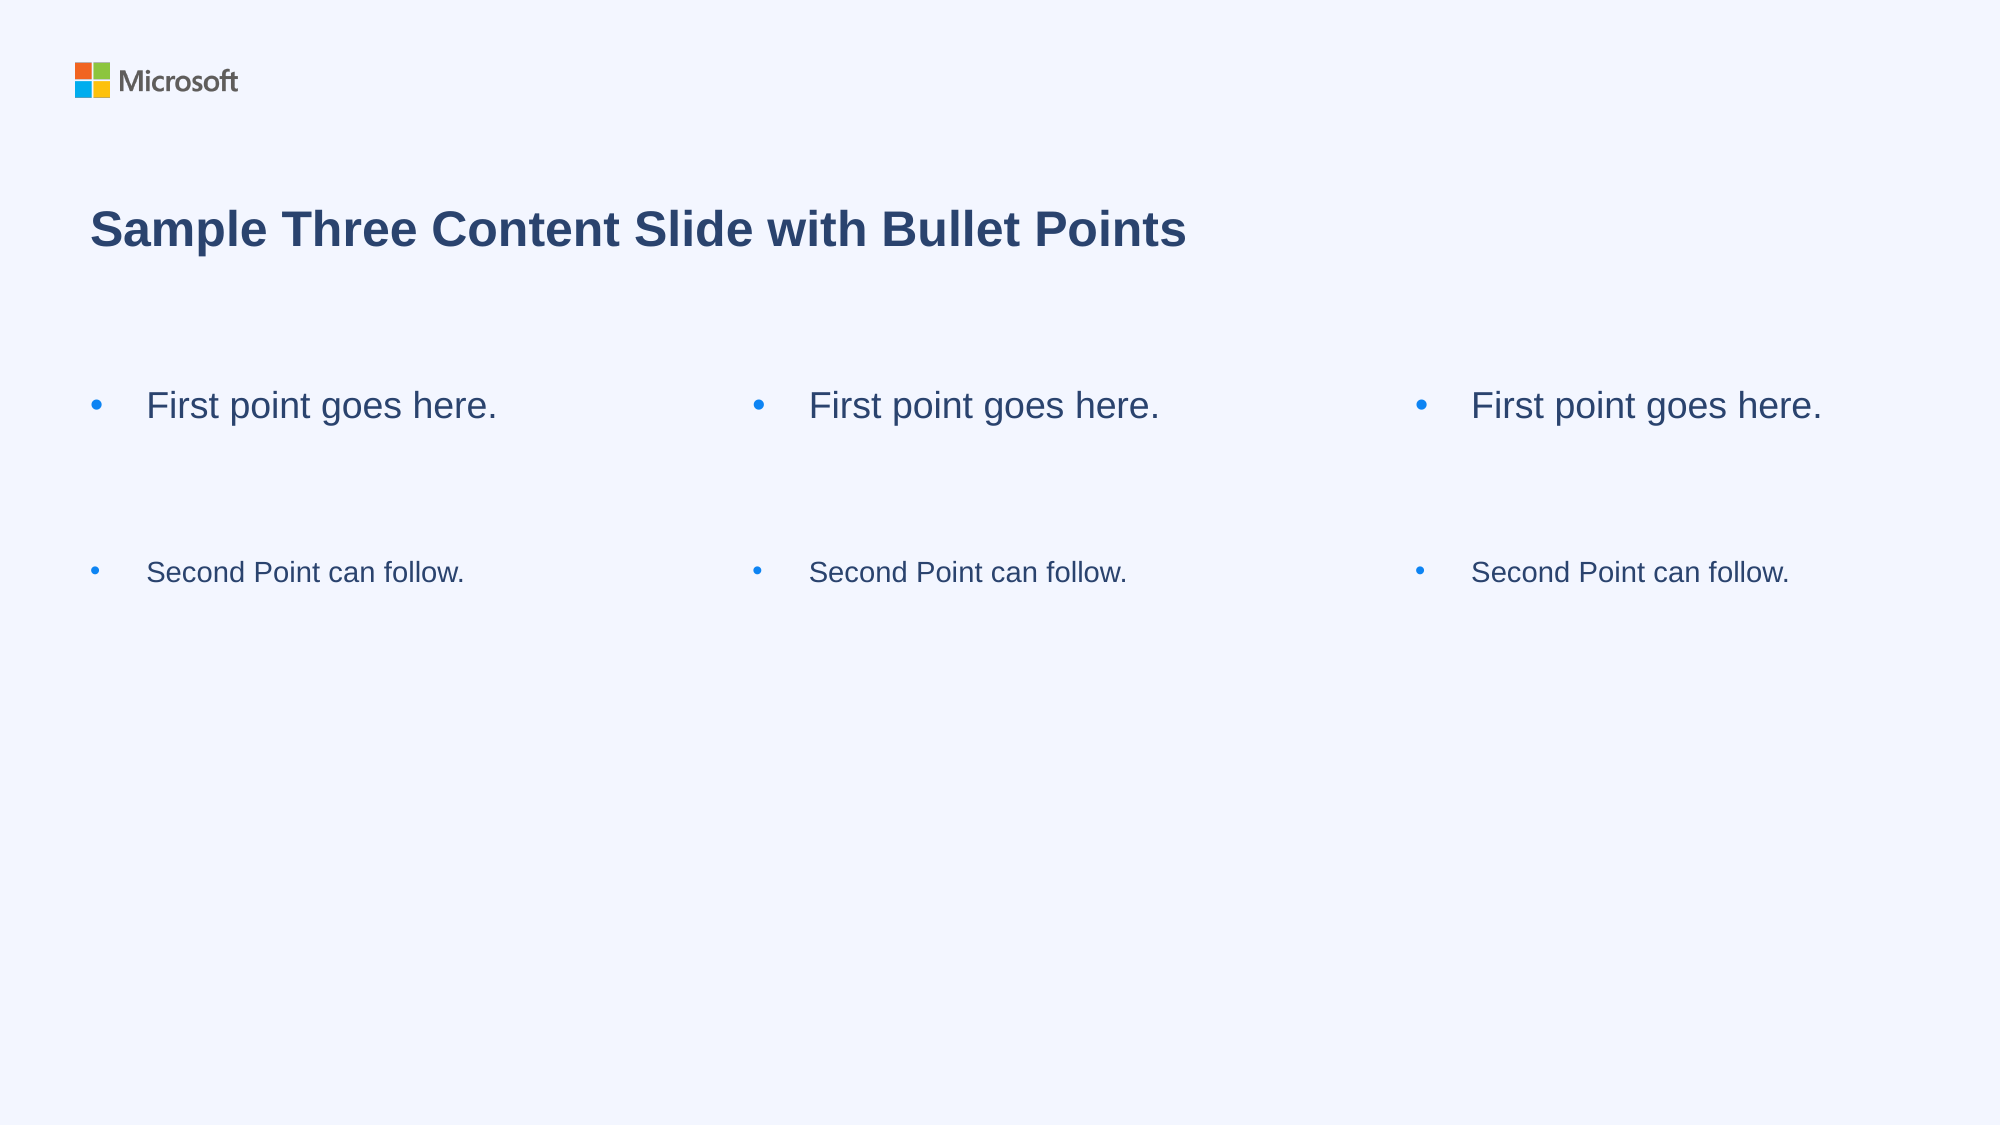

# Sample Three Content Slide with Bullet Points
First point goes here.

Second Point can follow.

First point goes here.

Second Point can follow.

First point goes here.

Second Point can follow.